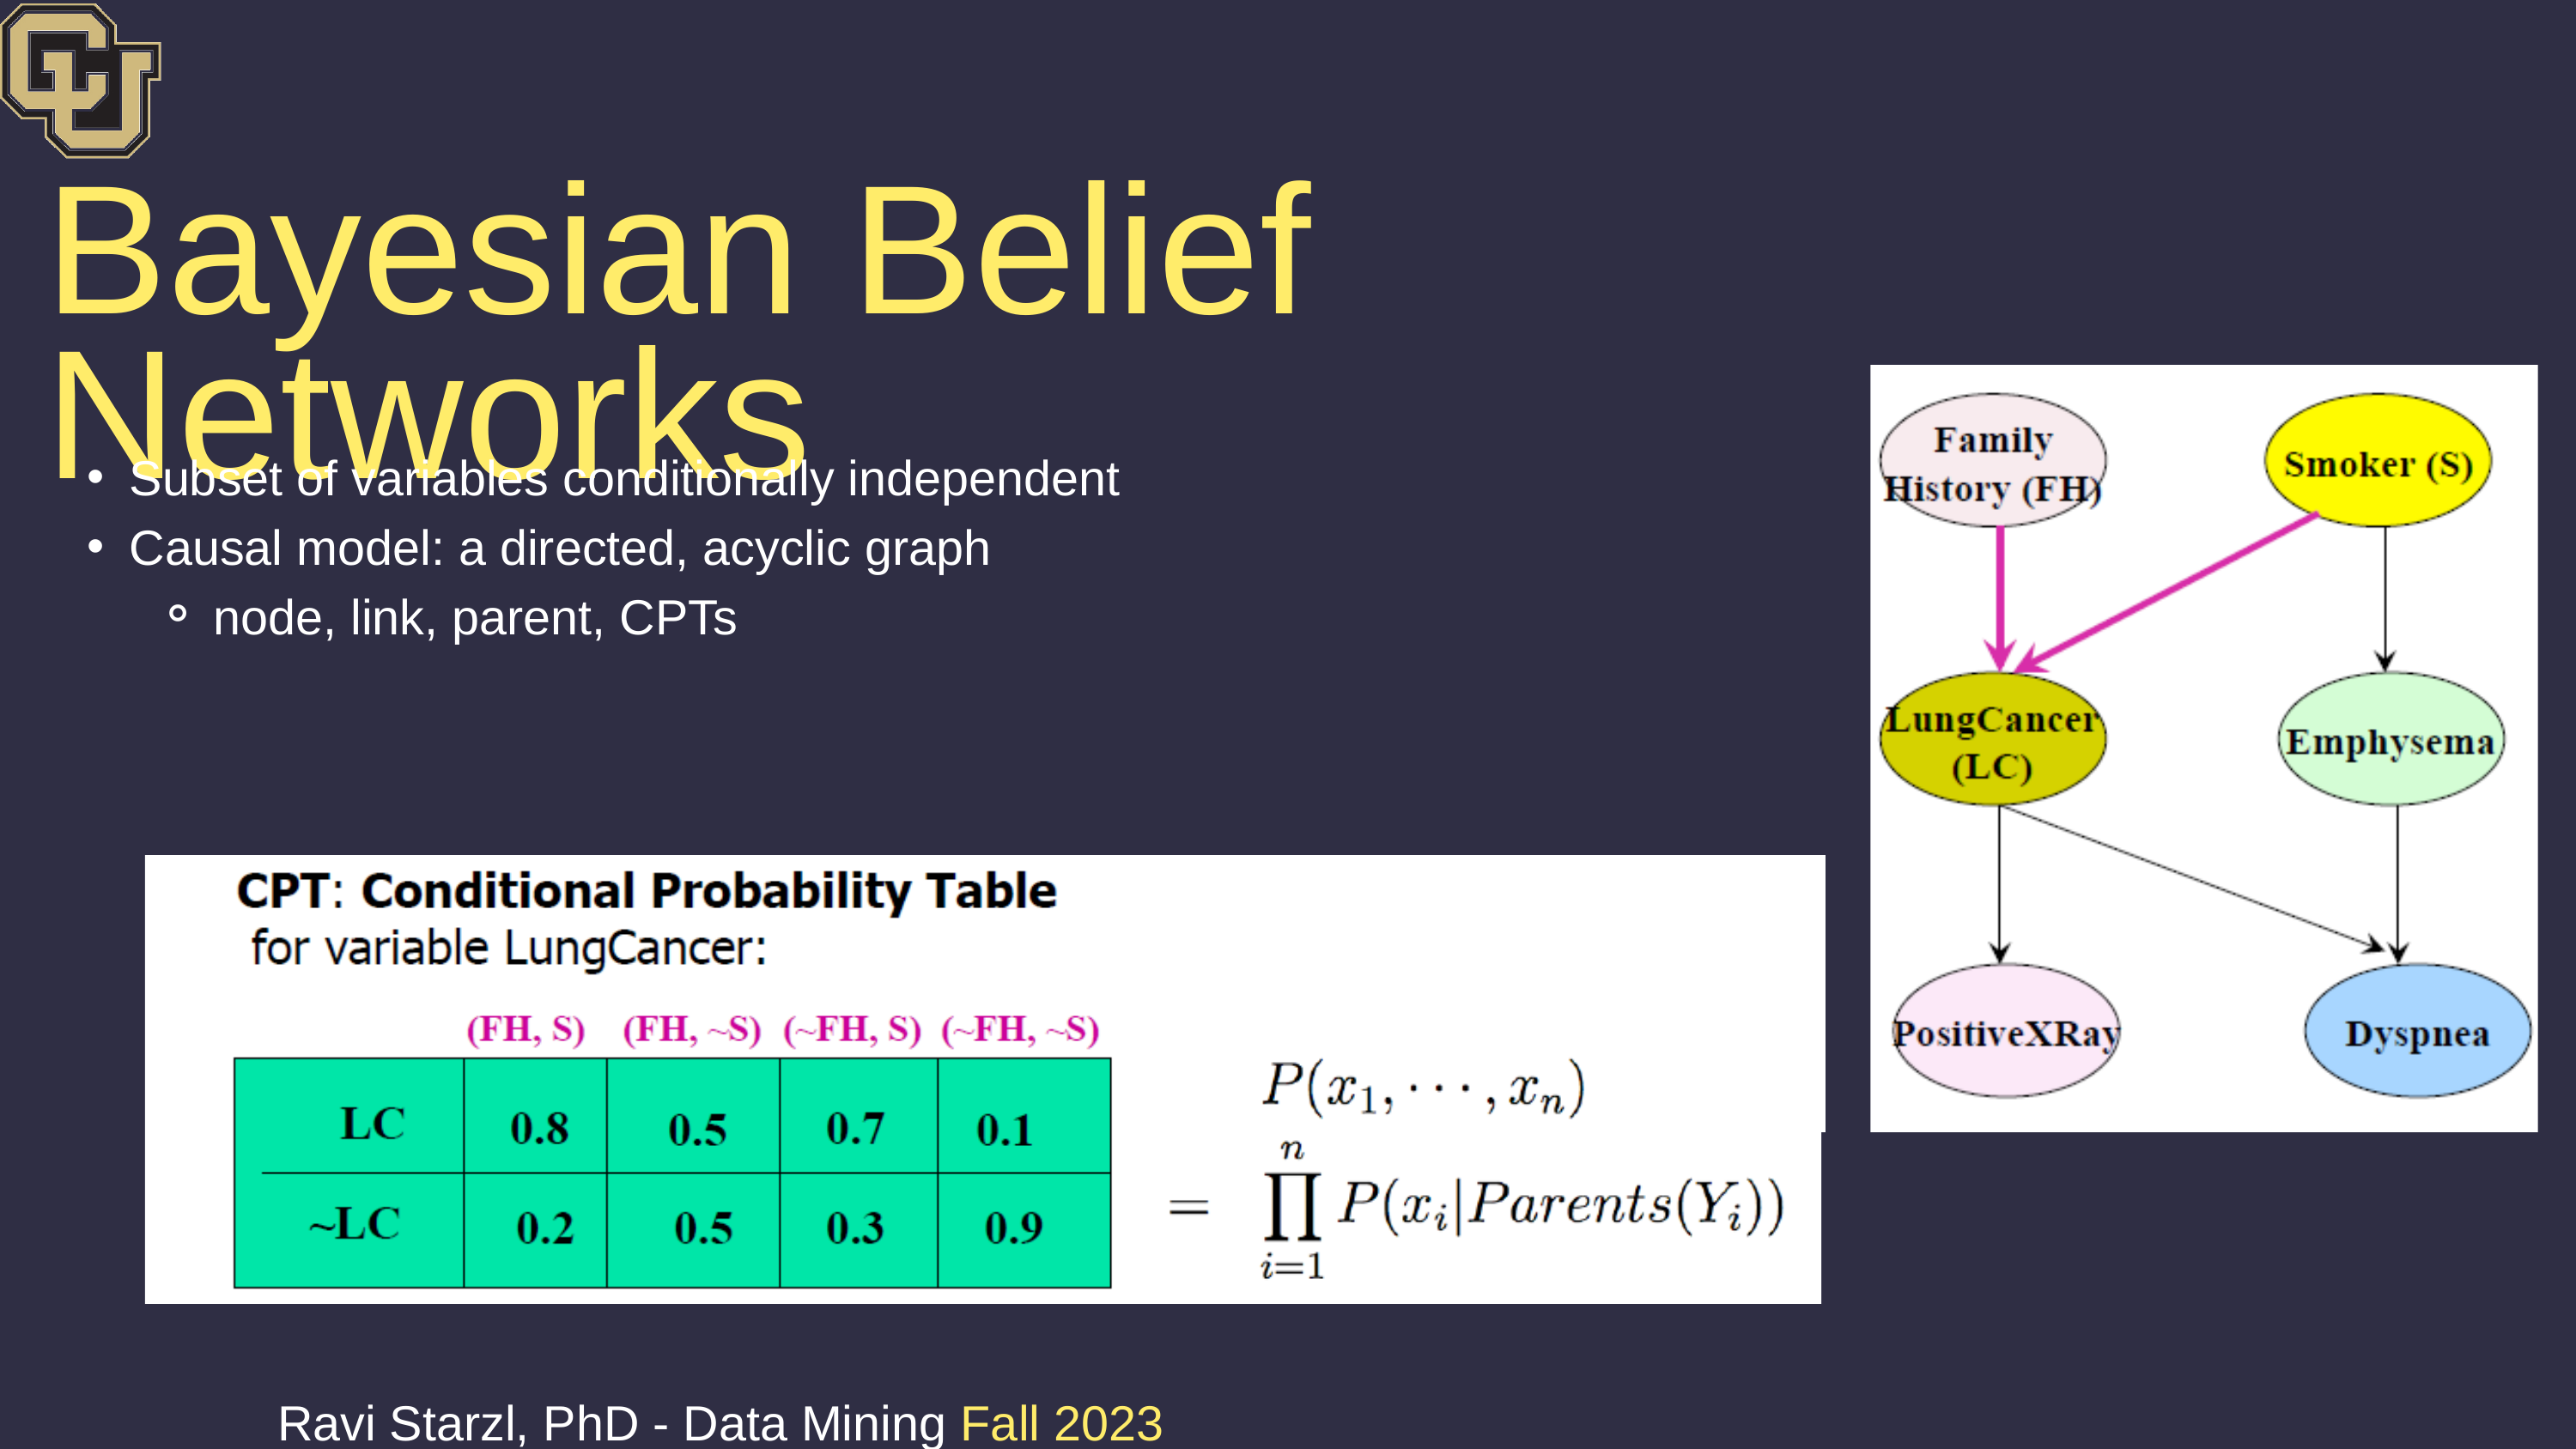

Bayesian Belief Networks

Subset of variables conditionally independent
Causal model: a directed, acyclic graph
node, link, parent, CPTs

Ravi Starzl, PhD - Data Mining Fall 2023